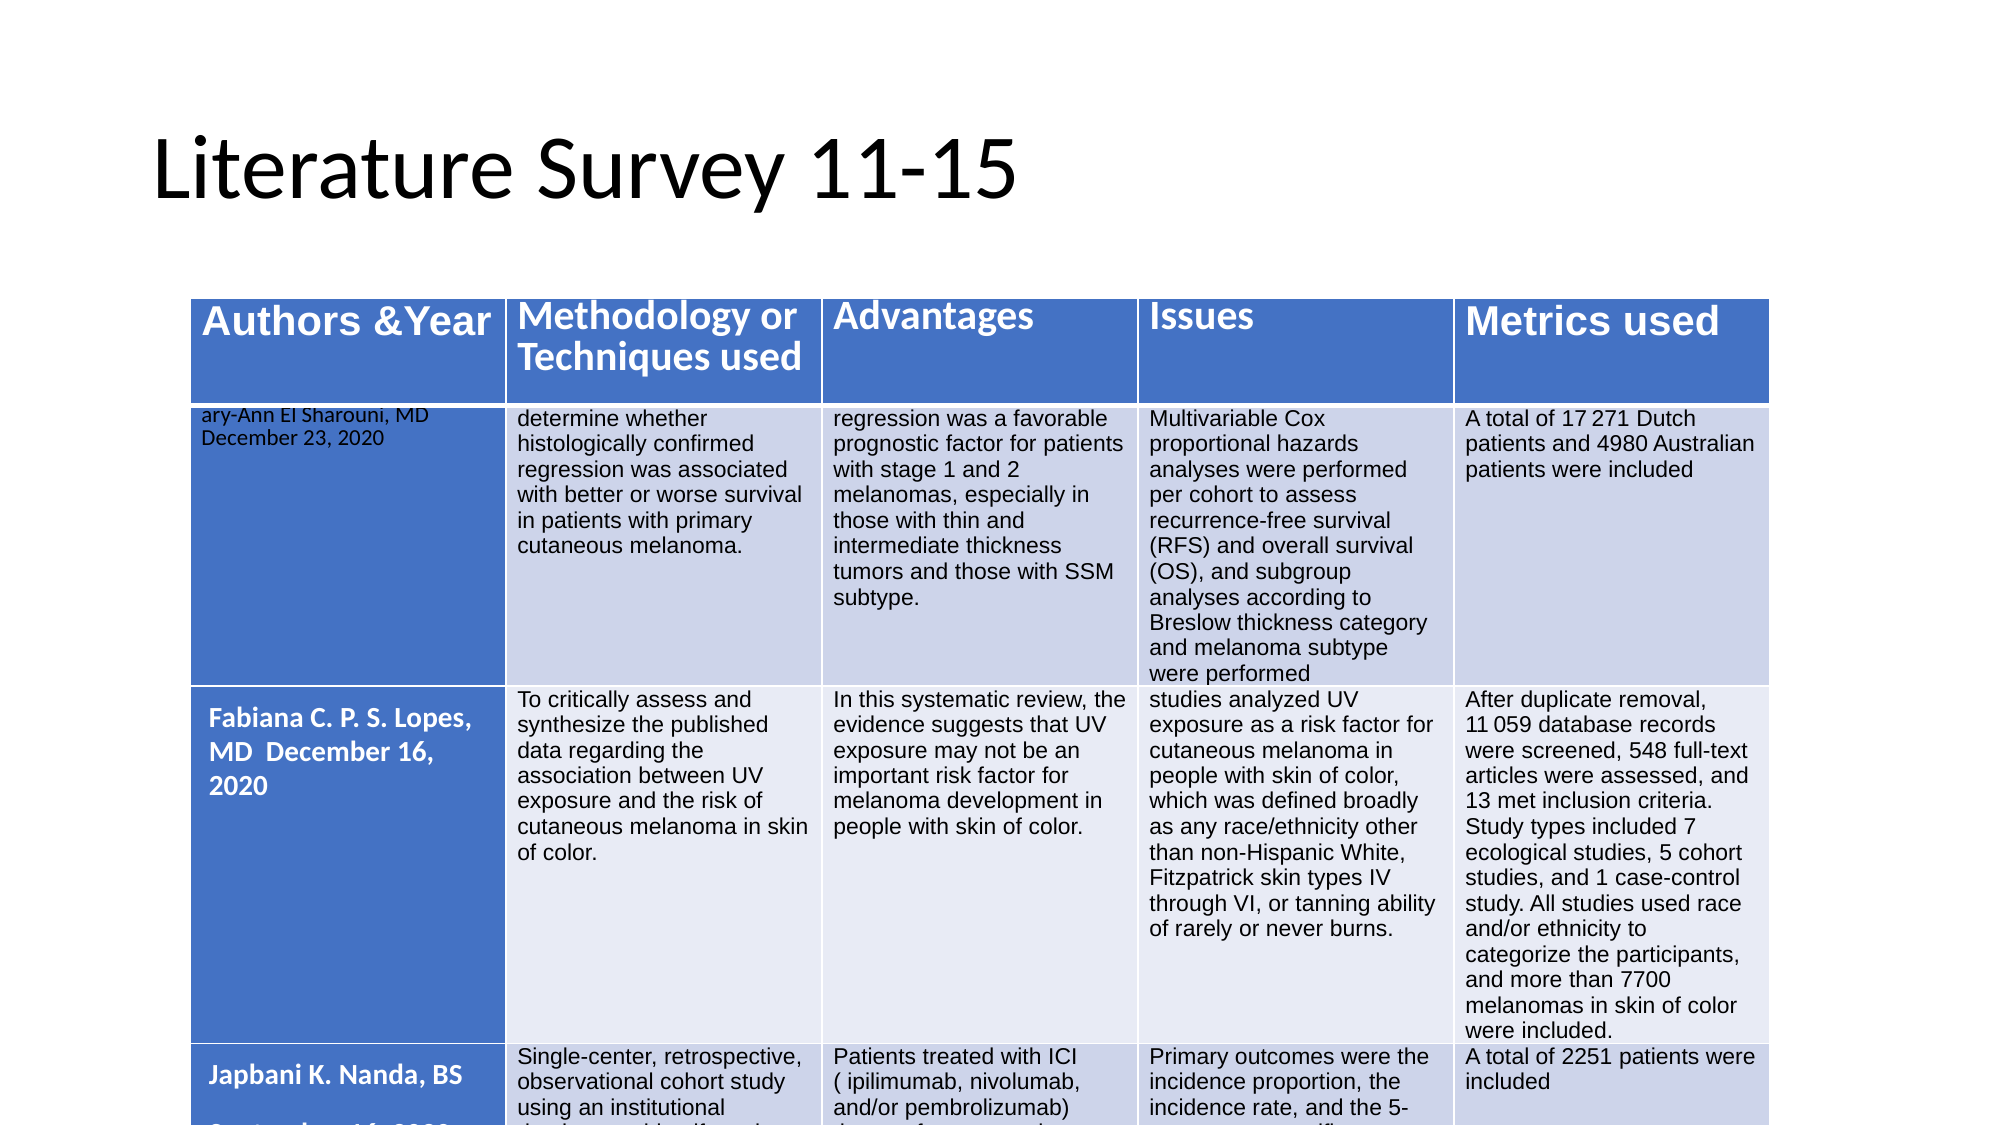

# Literature Survey 11-15
| Authors &Year | Methodology or Techniques used | Advantages | Issues | Metrics used |
| --- | --- | --- | --- | --- |
| ary-Ann El Sharouni, MD December 23, 2020 | determine whether histologically confirmed regression was associated with better or worse survival in patients with primary cutaneous melanoma. | regression was a favorable prognostic factor for patients with stage 1 and 2 melanomas, especially in those with thin and intermediate thickness tumors and those with SSM subtype. | Multivariable Cox proportional hazards analyses were performed per cohort to assess recurrence-free survival (RFS) and overall survival (OS), and subgroup analyses according to Breslow thickness category and melanoma subtype were performed | A total of 17 271 Dutch patients and 4980 Australian patients were included |
| Fabiana C. P. S. Lopes, MD December 16, 2020 | To critically assess and synthesize the published data regarding the association between UV exposure and the risk of cutaneous melanoma in skin of color. | In this systematic review, the evidence suggests that UV exposure may not be an important risk factor for melanoma development in people with skin of color. | studies analyzed UV exposure as a risk factor for cutaneous melanoma in people with skin of color, which was defined broadly as any race/ethnicity other than non-Hispanic White, Fitzpatrick skin types IV through VI, or tanning ability of rarely or never burns. | After duplicate removal, 11 059 database records were screened, 548 full-text articles were assessed, and 13 met inclusion criteria. Study types included 7 ecological studies, 5 cohort studies, and 1 case-control study. All studies used race and/or ethnicity to categorize the participants, and more than 7700 melanomas in skin of color were included. |
| Japbani K. Nanda, BS September 16, 2020 | Single-center, retrospective, observational cohort study using an institutional database to identify patients diagnosed with melanoma at a tertiary care cancer hospital in New York, New York. | Patients treated with ICI ( ipilimumab, nivolumab, and/or pembrolizumab) therapy for metastatic melanoma remain at risk for the development of new CM(cutaneous melanoma) | Primary outcomes were the incidence proportion, the incidence rate, and the 5-year cause-specific cumulative risk | A total of 2251 patients were included |
| Sharif Omara, MBBS December 16, 2020 | To evaluate the proportion and rate of incidental skin cancer detection in urgent skin cancer clinics and investigate the rate of incidental skin cancer detection in 2 groups based on the degree of clinical suspicion of the index lesion for malignancy. | Individuals presenting with a clinically suspicious index lesion requiring biopsy are most likely to benefit from TBSE and should be counseled regarding the benefit | The proportion and rate of incidental skin cancer detection through TBSE and whether a clinically suspicious (malignant) index lesion was associated with a higher chance of having a malignant incidental lesion | 5944 patients referred to the clinic, 4726 individuals (79.5%) were evaluated |
| Geeti Khullar 2016 | A retrospective analysis of data from January 2003 to August 2013 was performed to evaluate the predisposing factors and histopathological types of cutaneous squamous cell carcinoma at the Postgraduate Institute of Medical Education and Research (PGIMER), Chandigarh. Demographic and disease characteristics such as age, gender and predisposing factors, particularly premalignant dermatoses were recorded and histopathology slides were reviewed. | Cutaneous squamous cell carcinoma is uncommon in Indian patients and a high index of suspicion is necessary when a rapidly enlarging nodule, verrucous fungating plaque or an ulcer with everted margins develops in long standing scars and other predisposing dermatologic conditions. Histopathological examination is mandatory to confirm the diagnosis and identify the subtype and this has prognostic implications. | To analyze the risk factors and to characterize the histopathological subtypes of cutaneous squamous cell carcinoma in Indian patients in an area, non-endemic for arsenicosis | Of the 13,426 skin biopsy specimens received during the 10-year period |